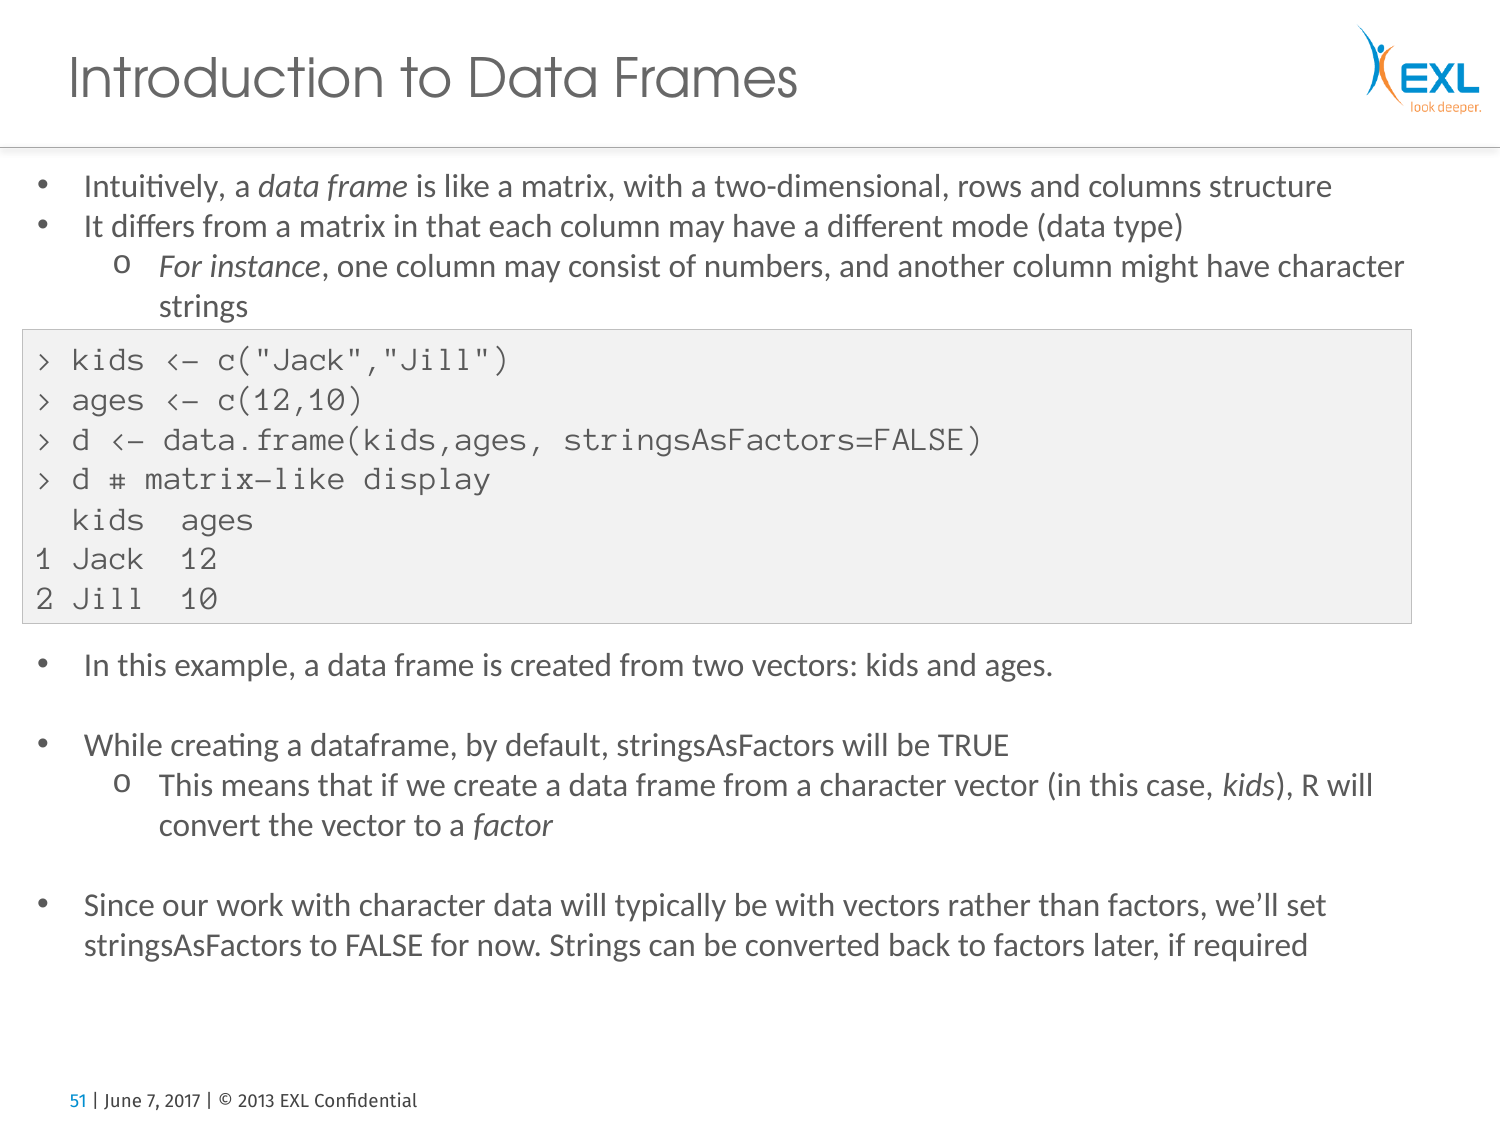

# Introduction to Data Frames
Intuitively, a data frame is like a matrix, with a two-dimensional, rows and columns structure
It differs from a matrix in that each column may have a different mode (data type)
For instance, one column may consist of numbers, and another column might have character strings

In this example, a data frame is created from two vectors: kids and ages.

While creating a dataframe, by default, stringsAsFactors will be TRUE
This means that if we create a data frame from a character vector (in this case, kids), R will convert the vector to a factor

Since our work with character data will typically be with vectors rather than factors, we’ll set stringsAsFactors to FALSE for now. Strings can be converted back to factors later, if required
> kids <- c("Jack","Jill")
> ages <- c(12,10)
> d <- data.frame(kids,ages, stringsAsFactors=FALSE)
> d # matrix-like display
  kids  ages
1 Jack  12
2 Jill  10